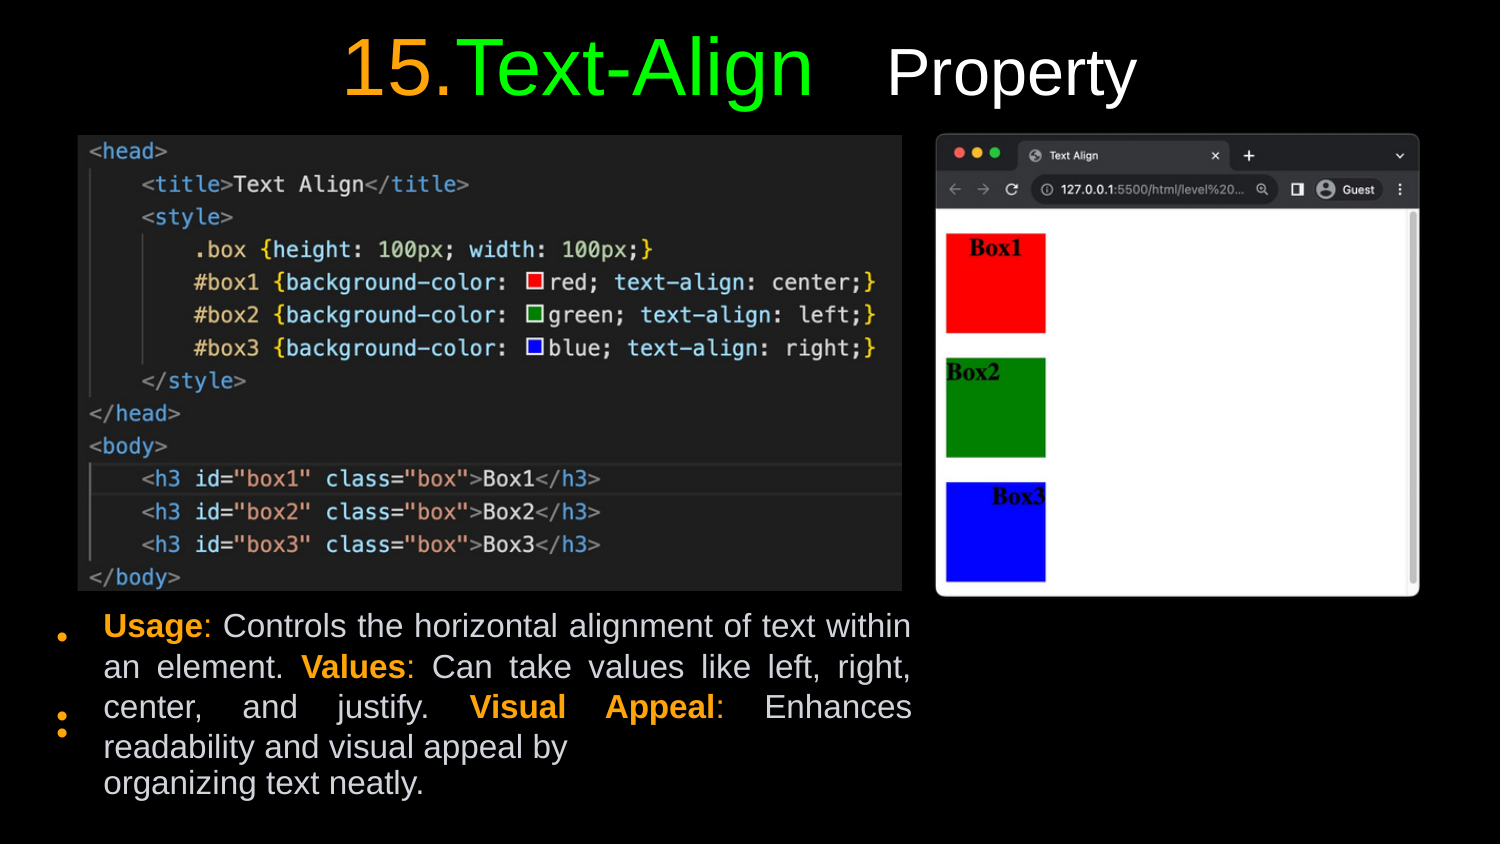

15.Text-Align
Property

• •
•
Usage: Controls the horizontal alignment of text within an element. Values: Can take values like left, right, center, and justify. Visual Appeal: Enhances readability and visual appeal by
organizing text neatly.